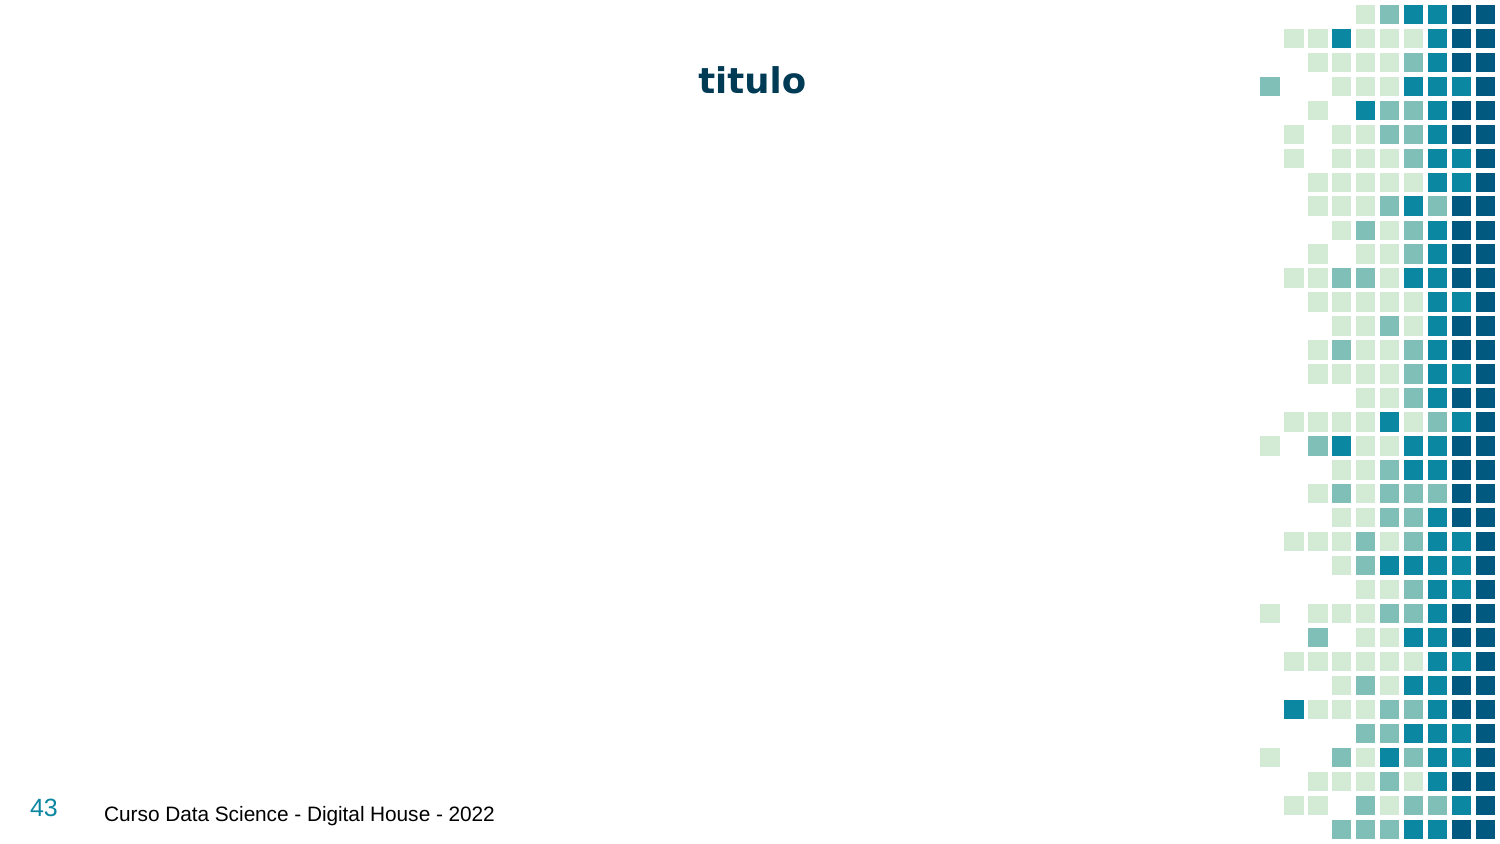

titulo
43
Curso Data Science - Digital House - 2022